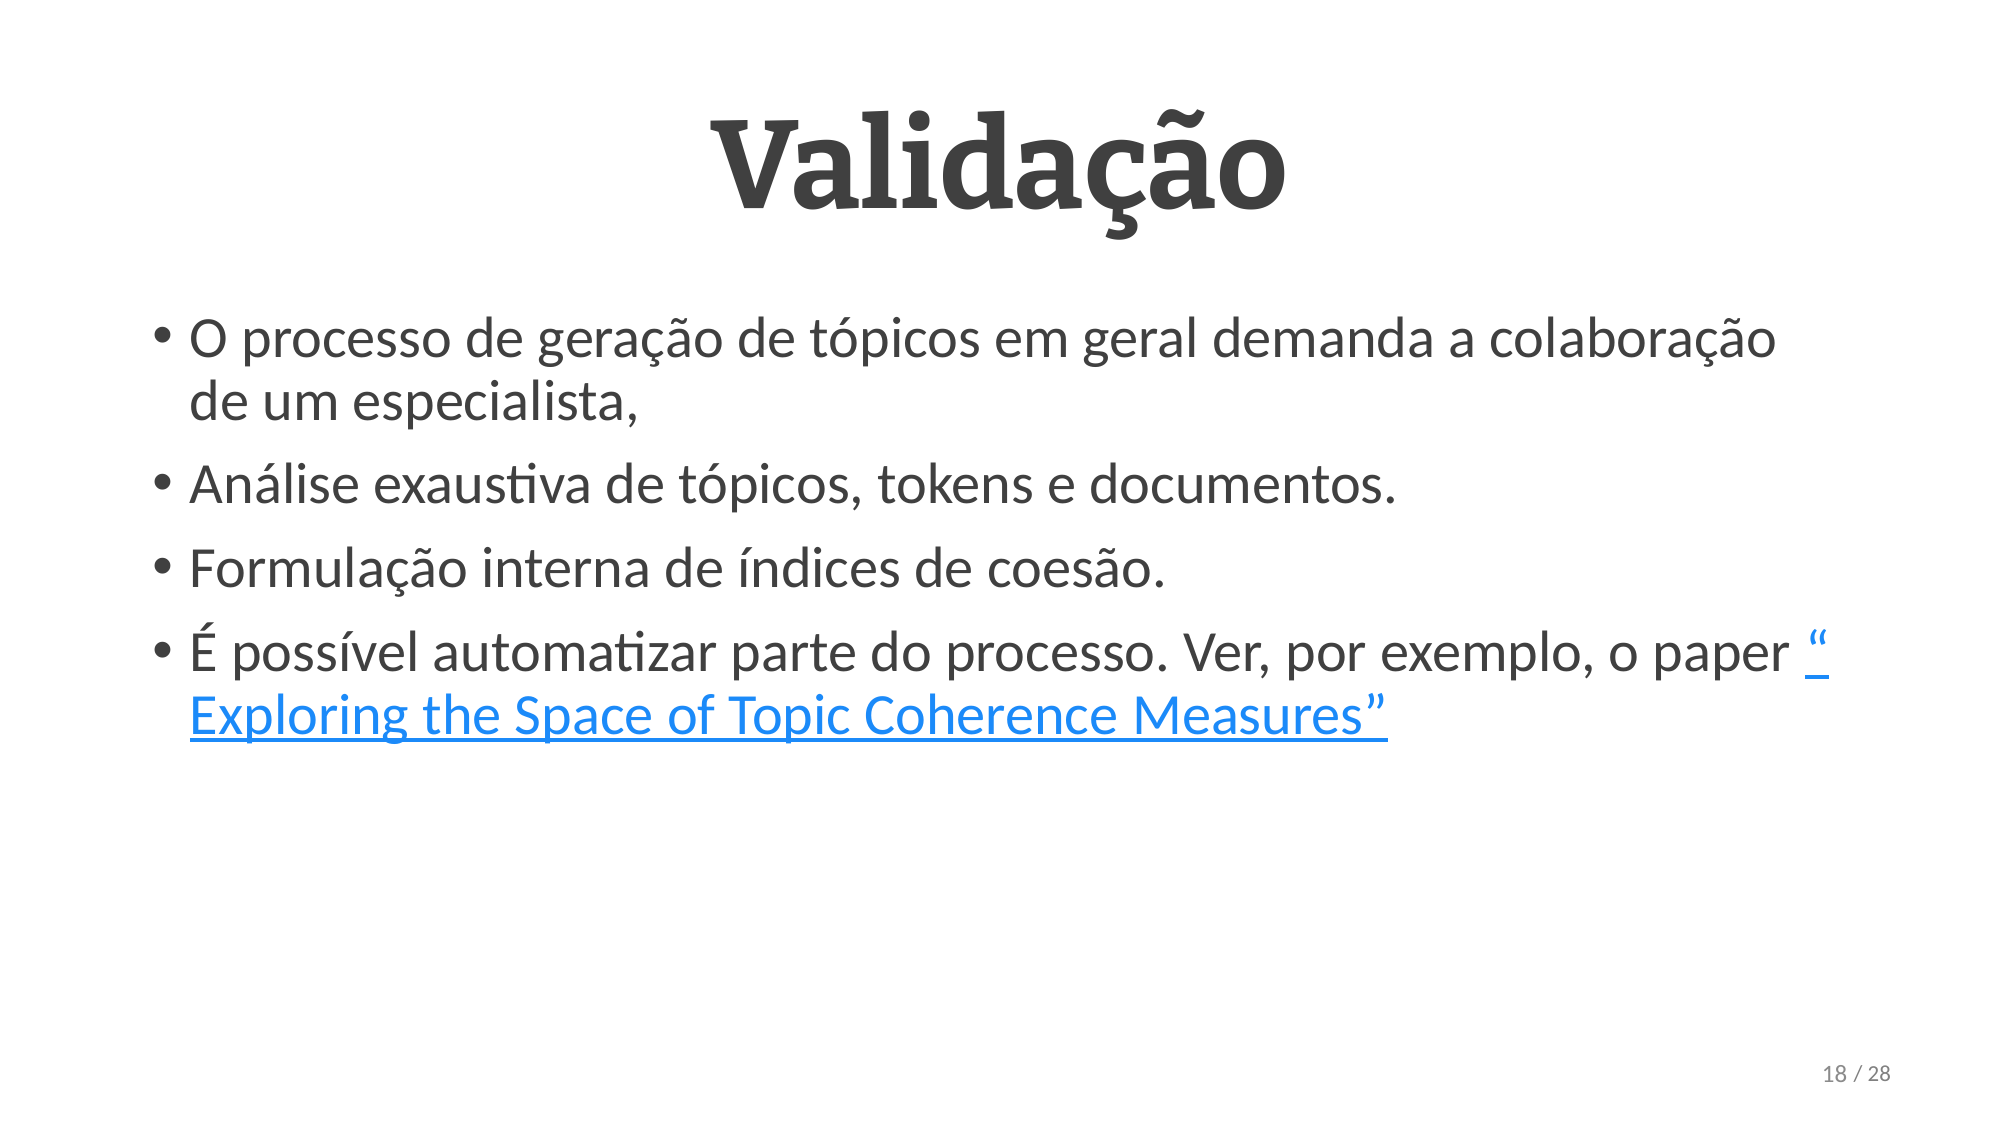

# Validação
O processo de geração de tópicos em geral demanda a colaboração de um especialista,
Análise exaustiva de tópicos, tokens e documentos.
Formulação interna de índices de coesão.
É possível automatizar parte do processo. Ver, por exemplo, o paper “Exploring the Space of Topic Coherence Measures”

18